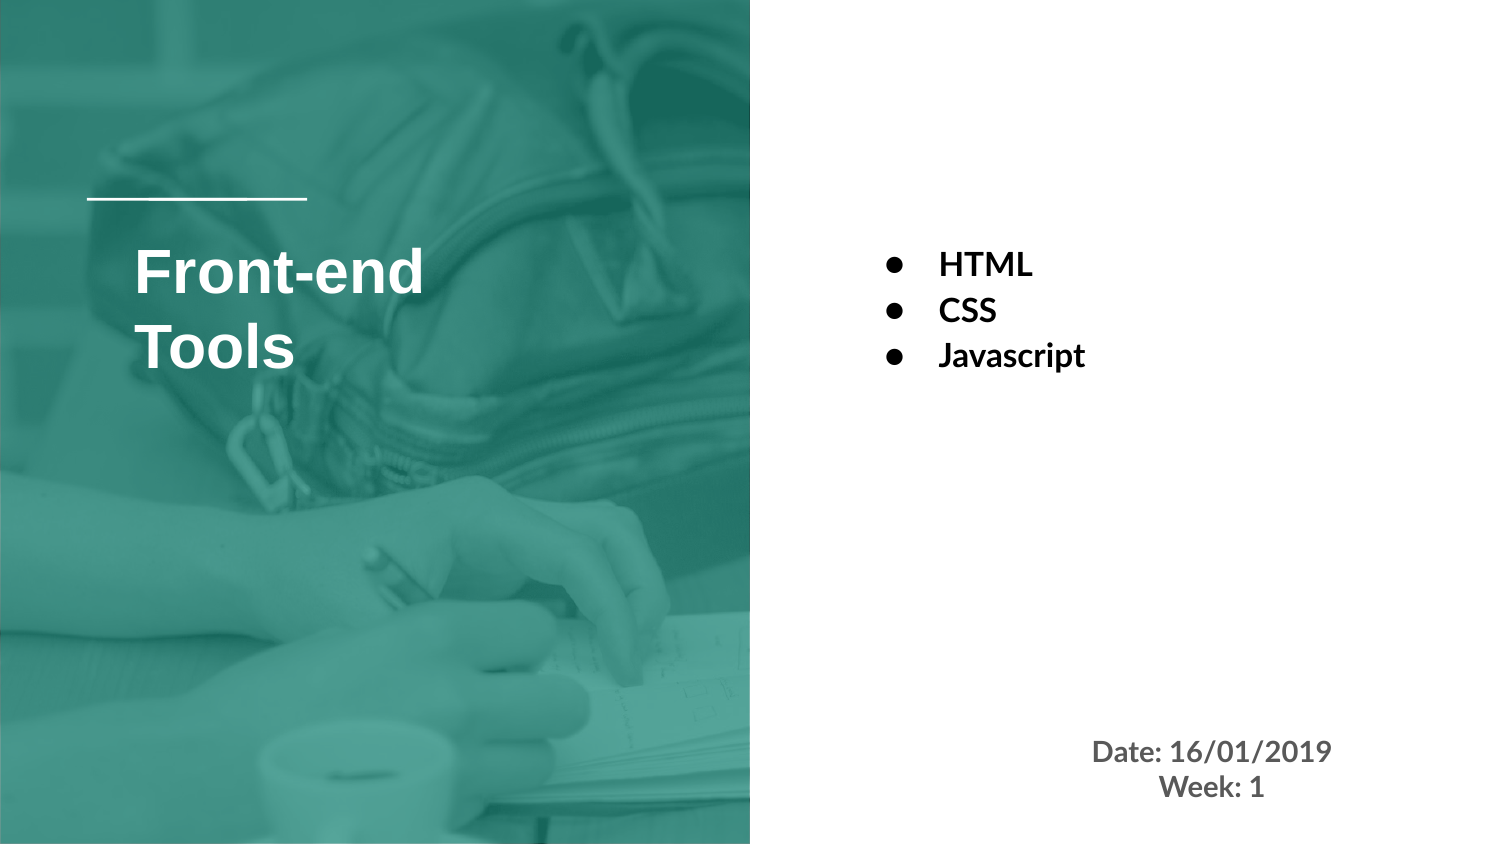

# Front-end
Tools
HTML
CSS
Javascript
Date: 16/01/2019
Week: 1